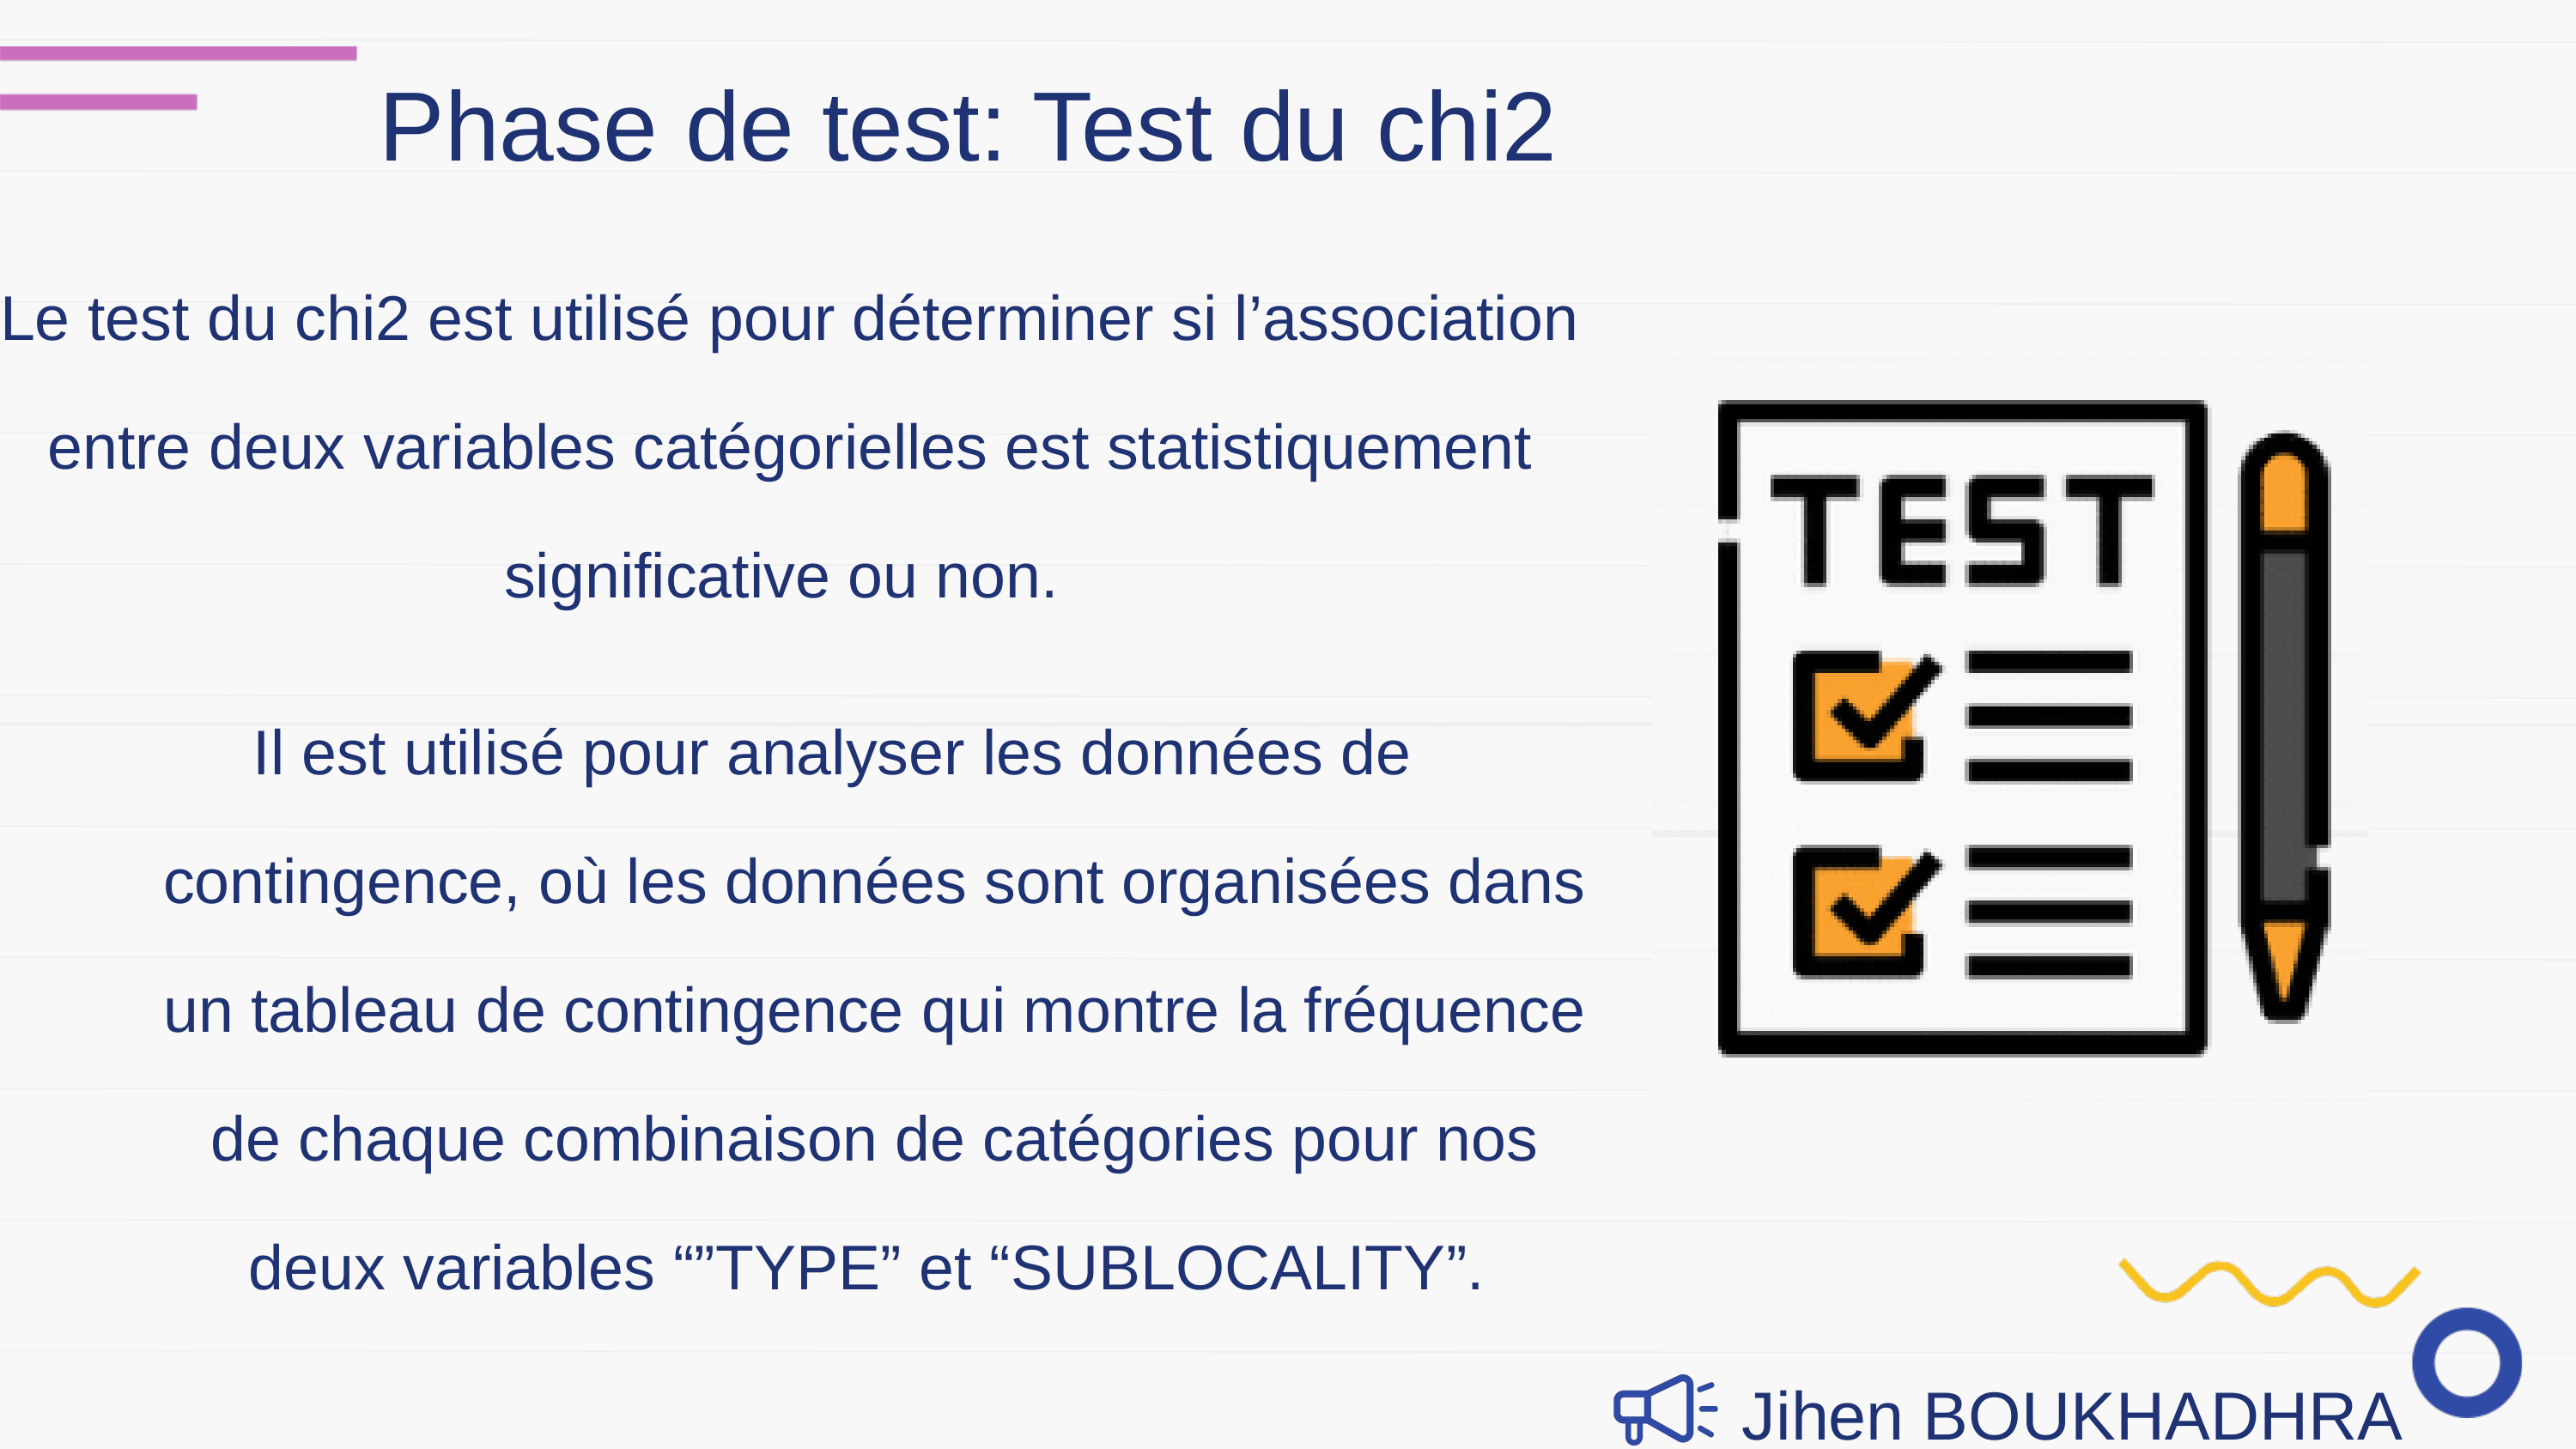

Phase de test: Test du chi2

Le test du chi2 est utilisé pour déterminer si l’association entre deux variables catégorielles est statistiquement significative ou non.

Il est utilisé pour analyser les données de contingence, où les données sont organisées dans un tableau de contingence qui montre la fréquence de chaque combinaison de catégories pour nos deux variables “”TYPE” et “SUBLOCALITY”.

Jihen BOUKHADHRA